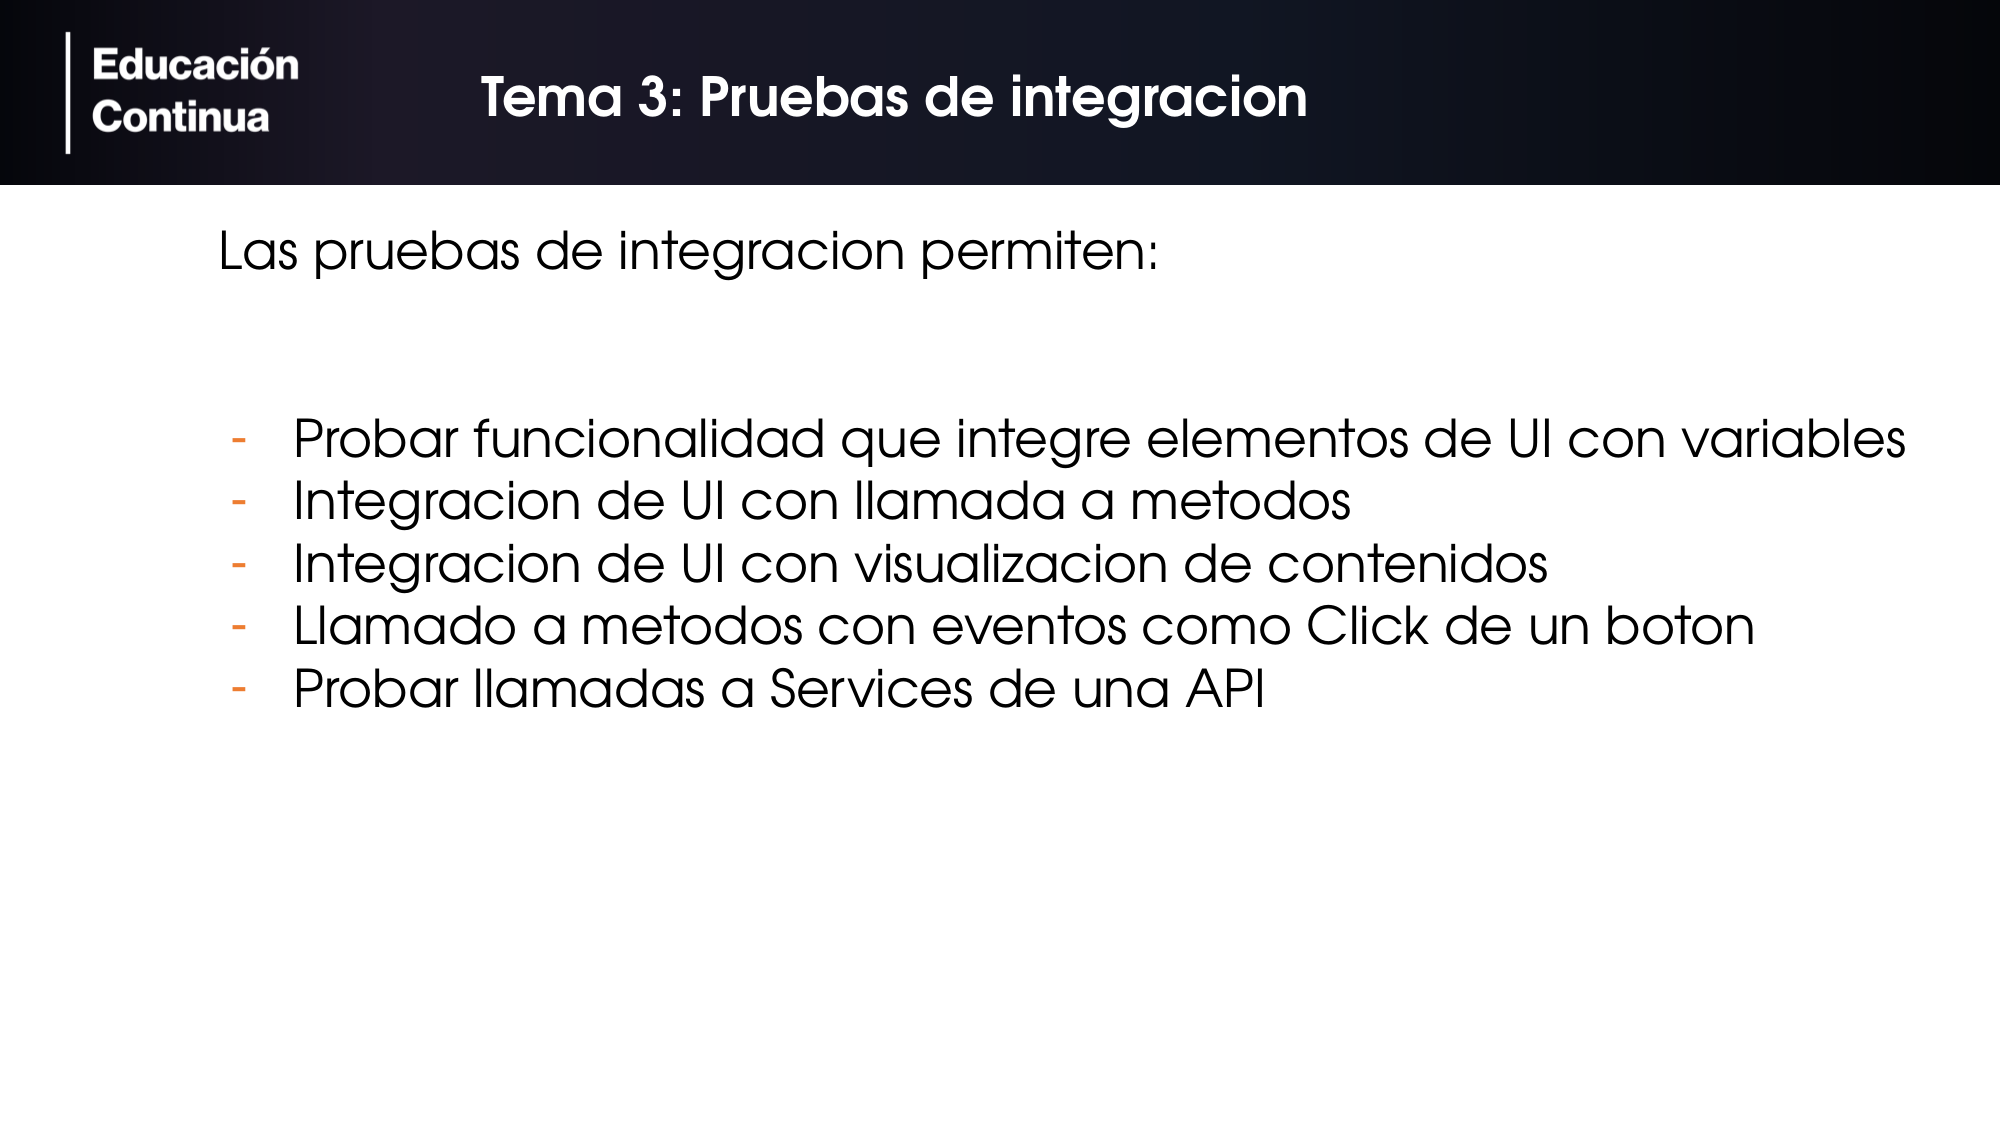

# Tema 3: Pruebas de integracion

Las pruebas de integracion permiten:

Probar funcionalidad que integre elementos de UI con variables
Integracion de UI con llamada a metodos
Integracion de UI con visualizacion de contenidos
Llamado a metodos con eventos como Click de un boton
Probar llamadas a Services de una API